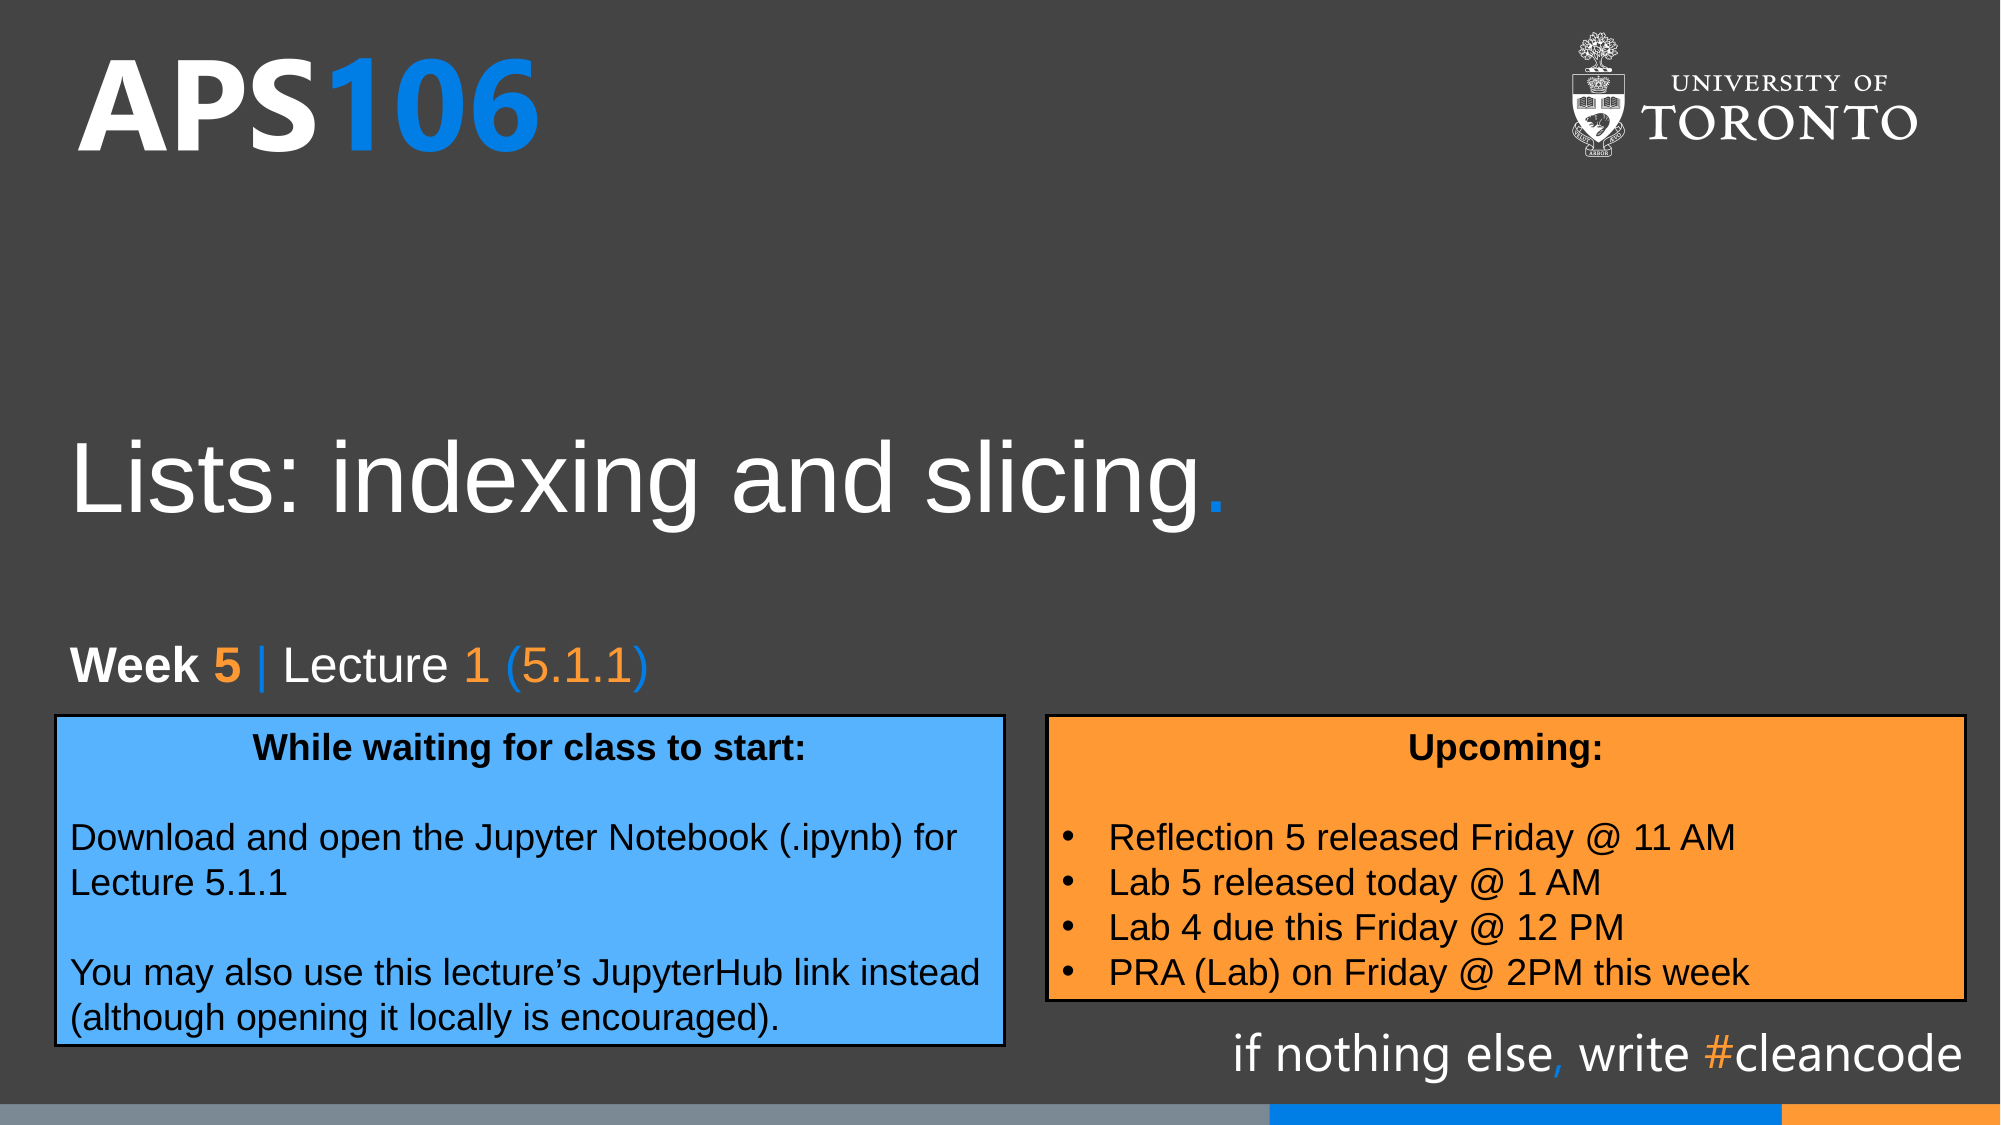

# Lists: indexing and slicing.
Week 5 | Lecture 1 (5.1.1)
While waiting for class to start:

Download and open the Jupyter Notebook (.ipynb) for Lecture 5.1.1

You may also use this lecture’s JupyterHub link instead (although opening it locally is encouraged).
Upcoming:

Reflection 5 released Friday @ 11 AM
Lab 5 released today @ 1 AM
Lab 4 due this Friday @ 12 PM
PRA (Lab) on Friday @ 2PM this week